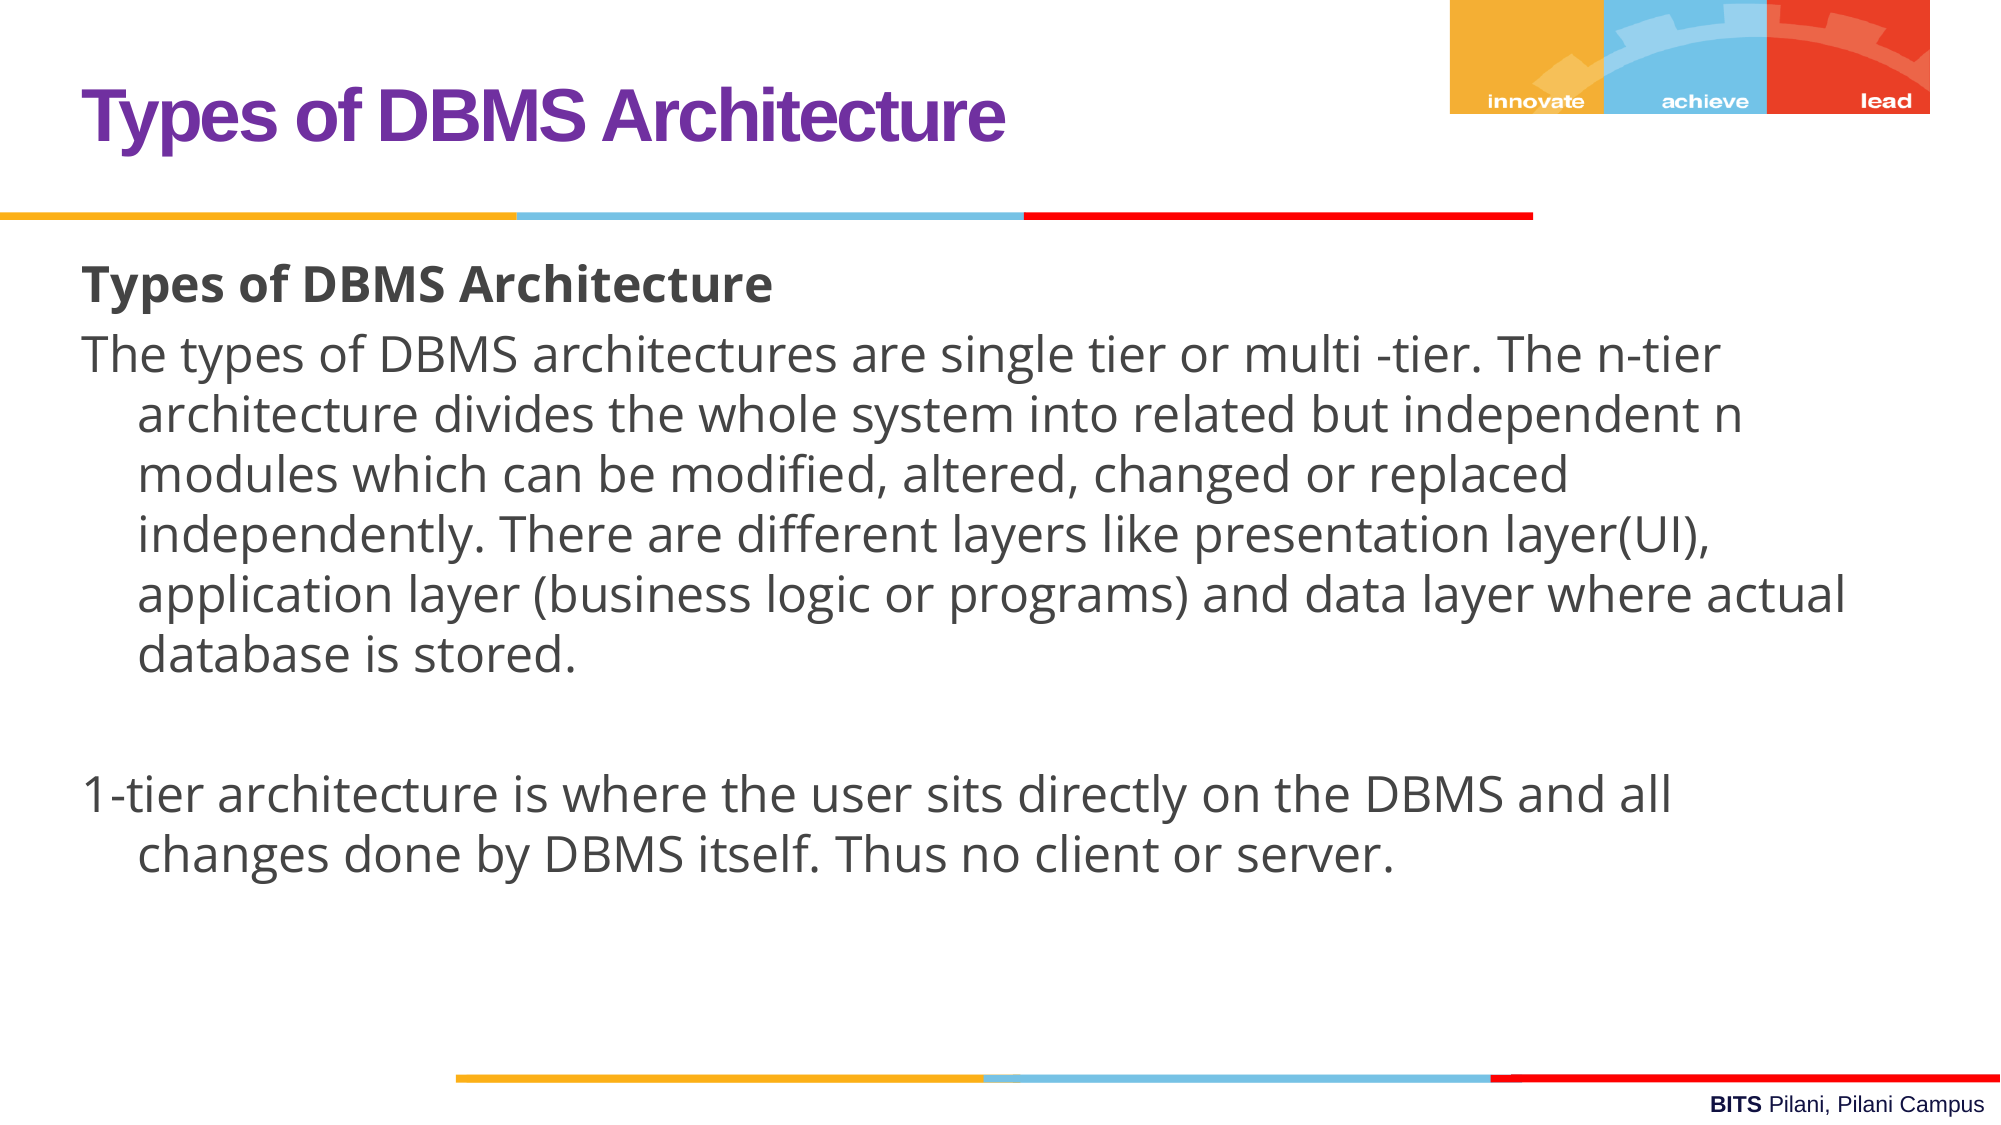

Types of DBMS Architecture
Types of DBMS Architecture
The types of DBMS architectures are single tier or multi -tier. The n-tier architecture divides the whole system into related but independent n modules which can be modified, altered, changed or replaced independently. There are different layers like presentation layer(UI), application layer (business logic or programs) and data layer where actual database is stored.

1-tier architecture is where the user sits directly on the DBMS and all changes done by DBMS itself. Thus no client or server.